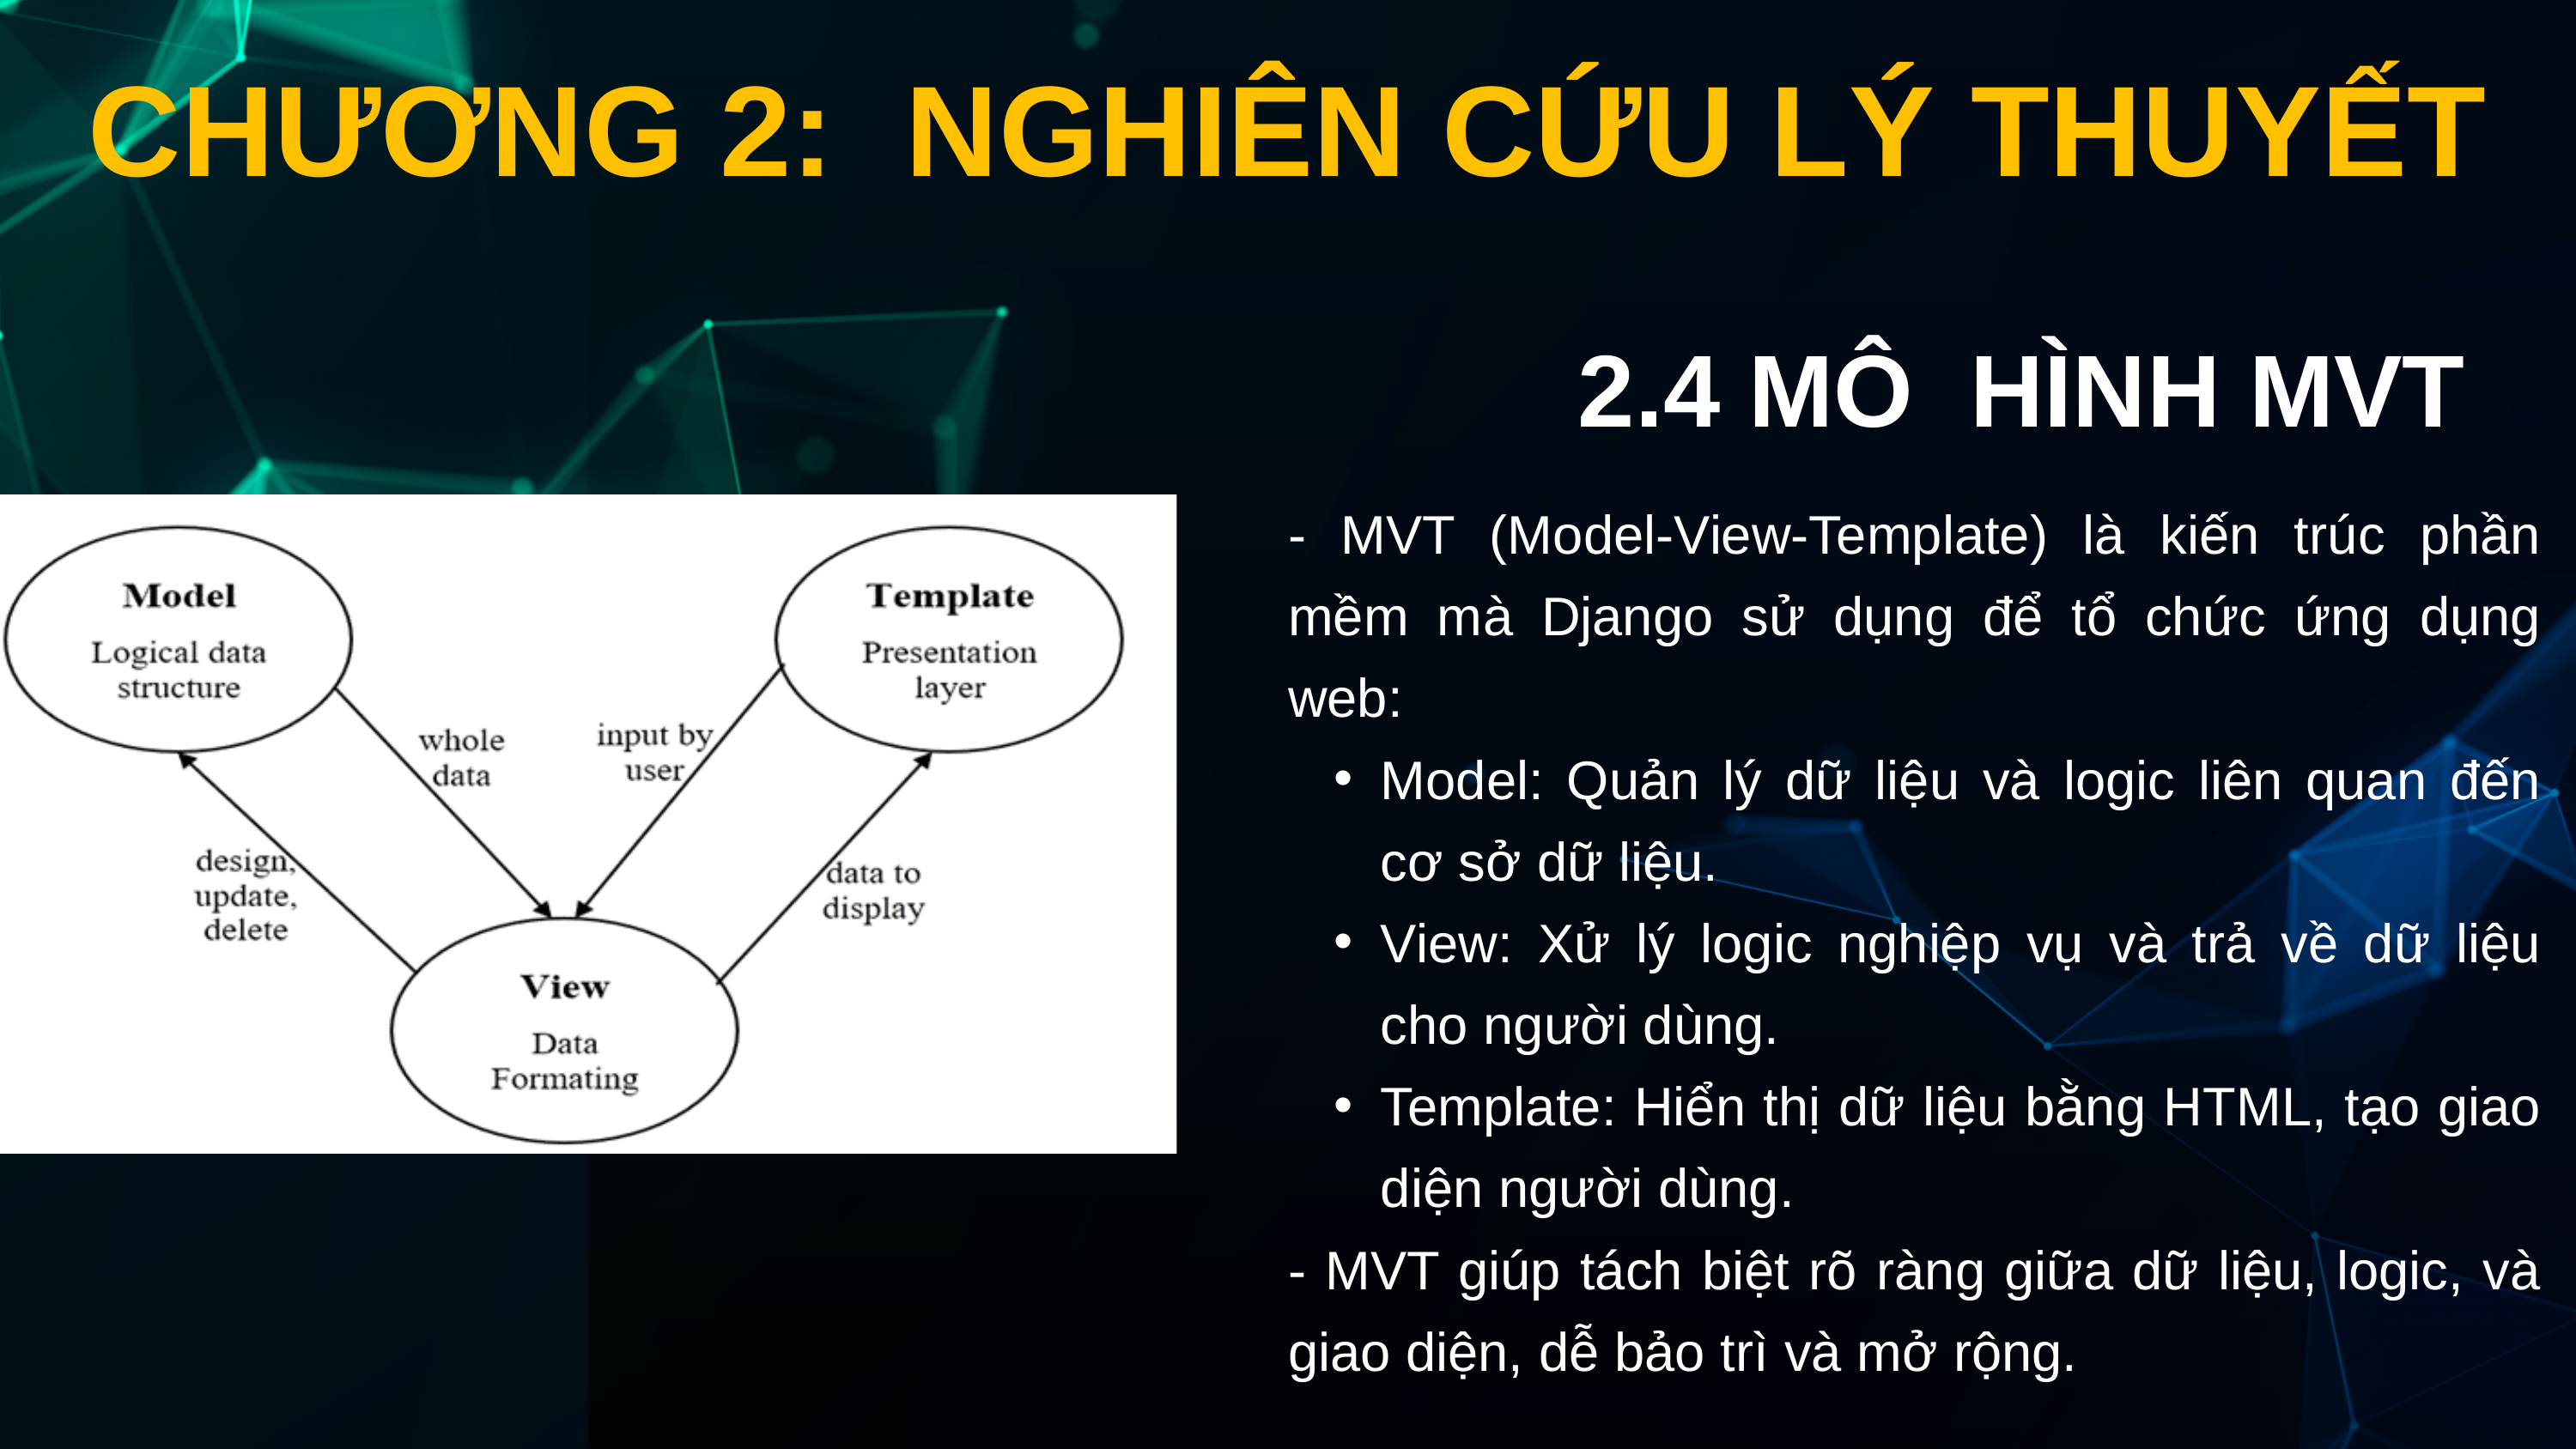

CHƯƠNG 2:  NGHIÊN CỨU LÝ THUYẾT
2.4 MÔ  HÌNH MVT
- MVT (Model-View-Template) là kiến trúc phần mềm mà Django sử dụng để tổ chức ứng dụng web:
Model: Quản lý dữ liệu và logic liên quan đến cơ sở dữ liệu.
View: Xử lý logic nghiệp vụ và trả về dữ liệu cho người dùng.
Template: Hiển thị dữ liệu bằng HTML, tạo giao diện người dùng.
- MVT giúp tách biệt rõ ràng giữa dữ liệu, logic, và giao diện, dễ bảo trì và mở rộng.